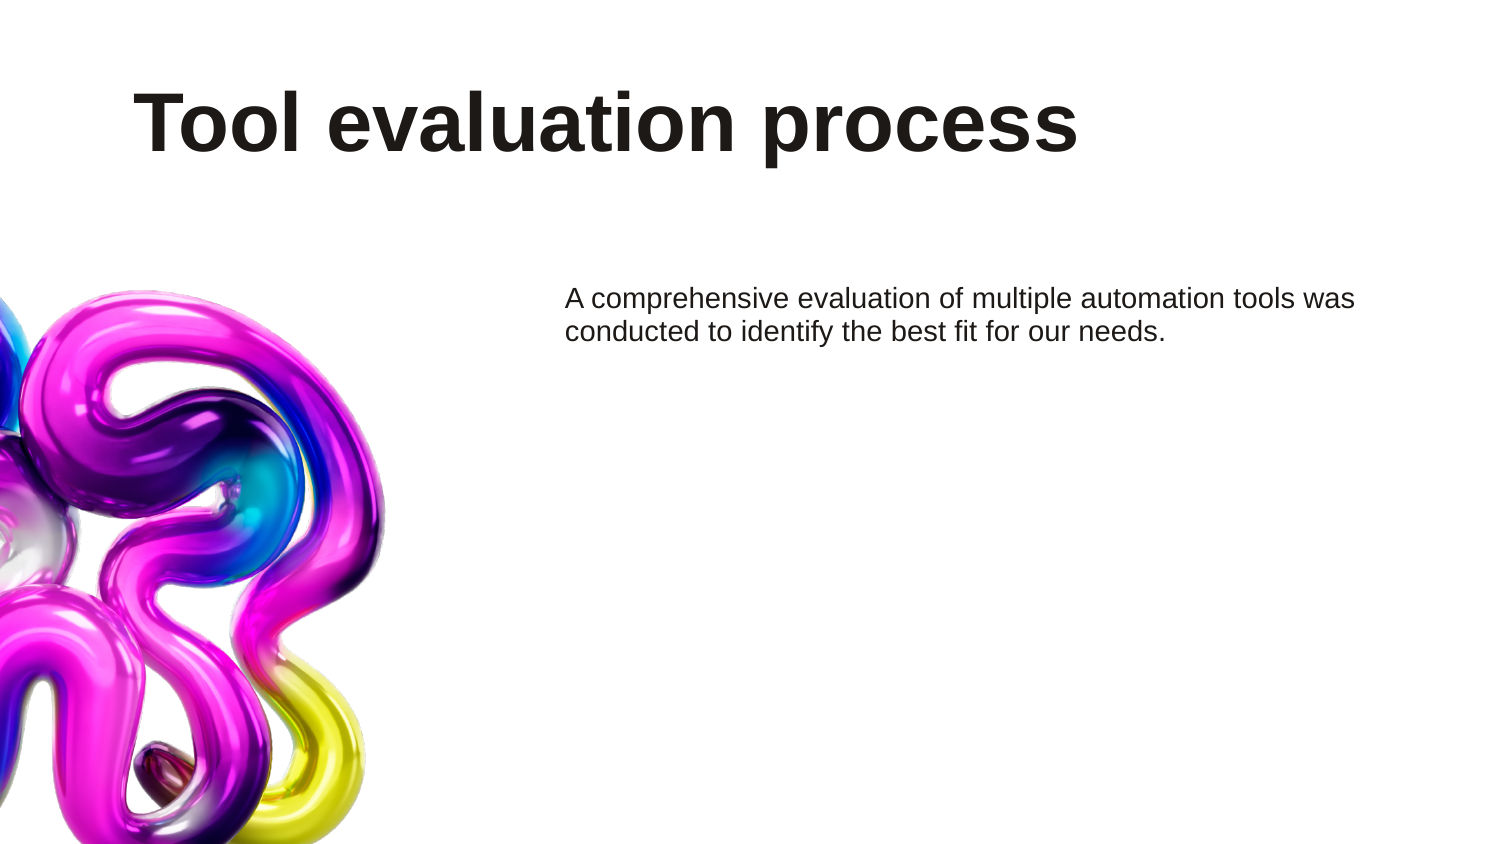

# Tool evaluation process
A comprehensive evaluation of multiple automation tools was conducted to identify the best fit for our needs.